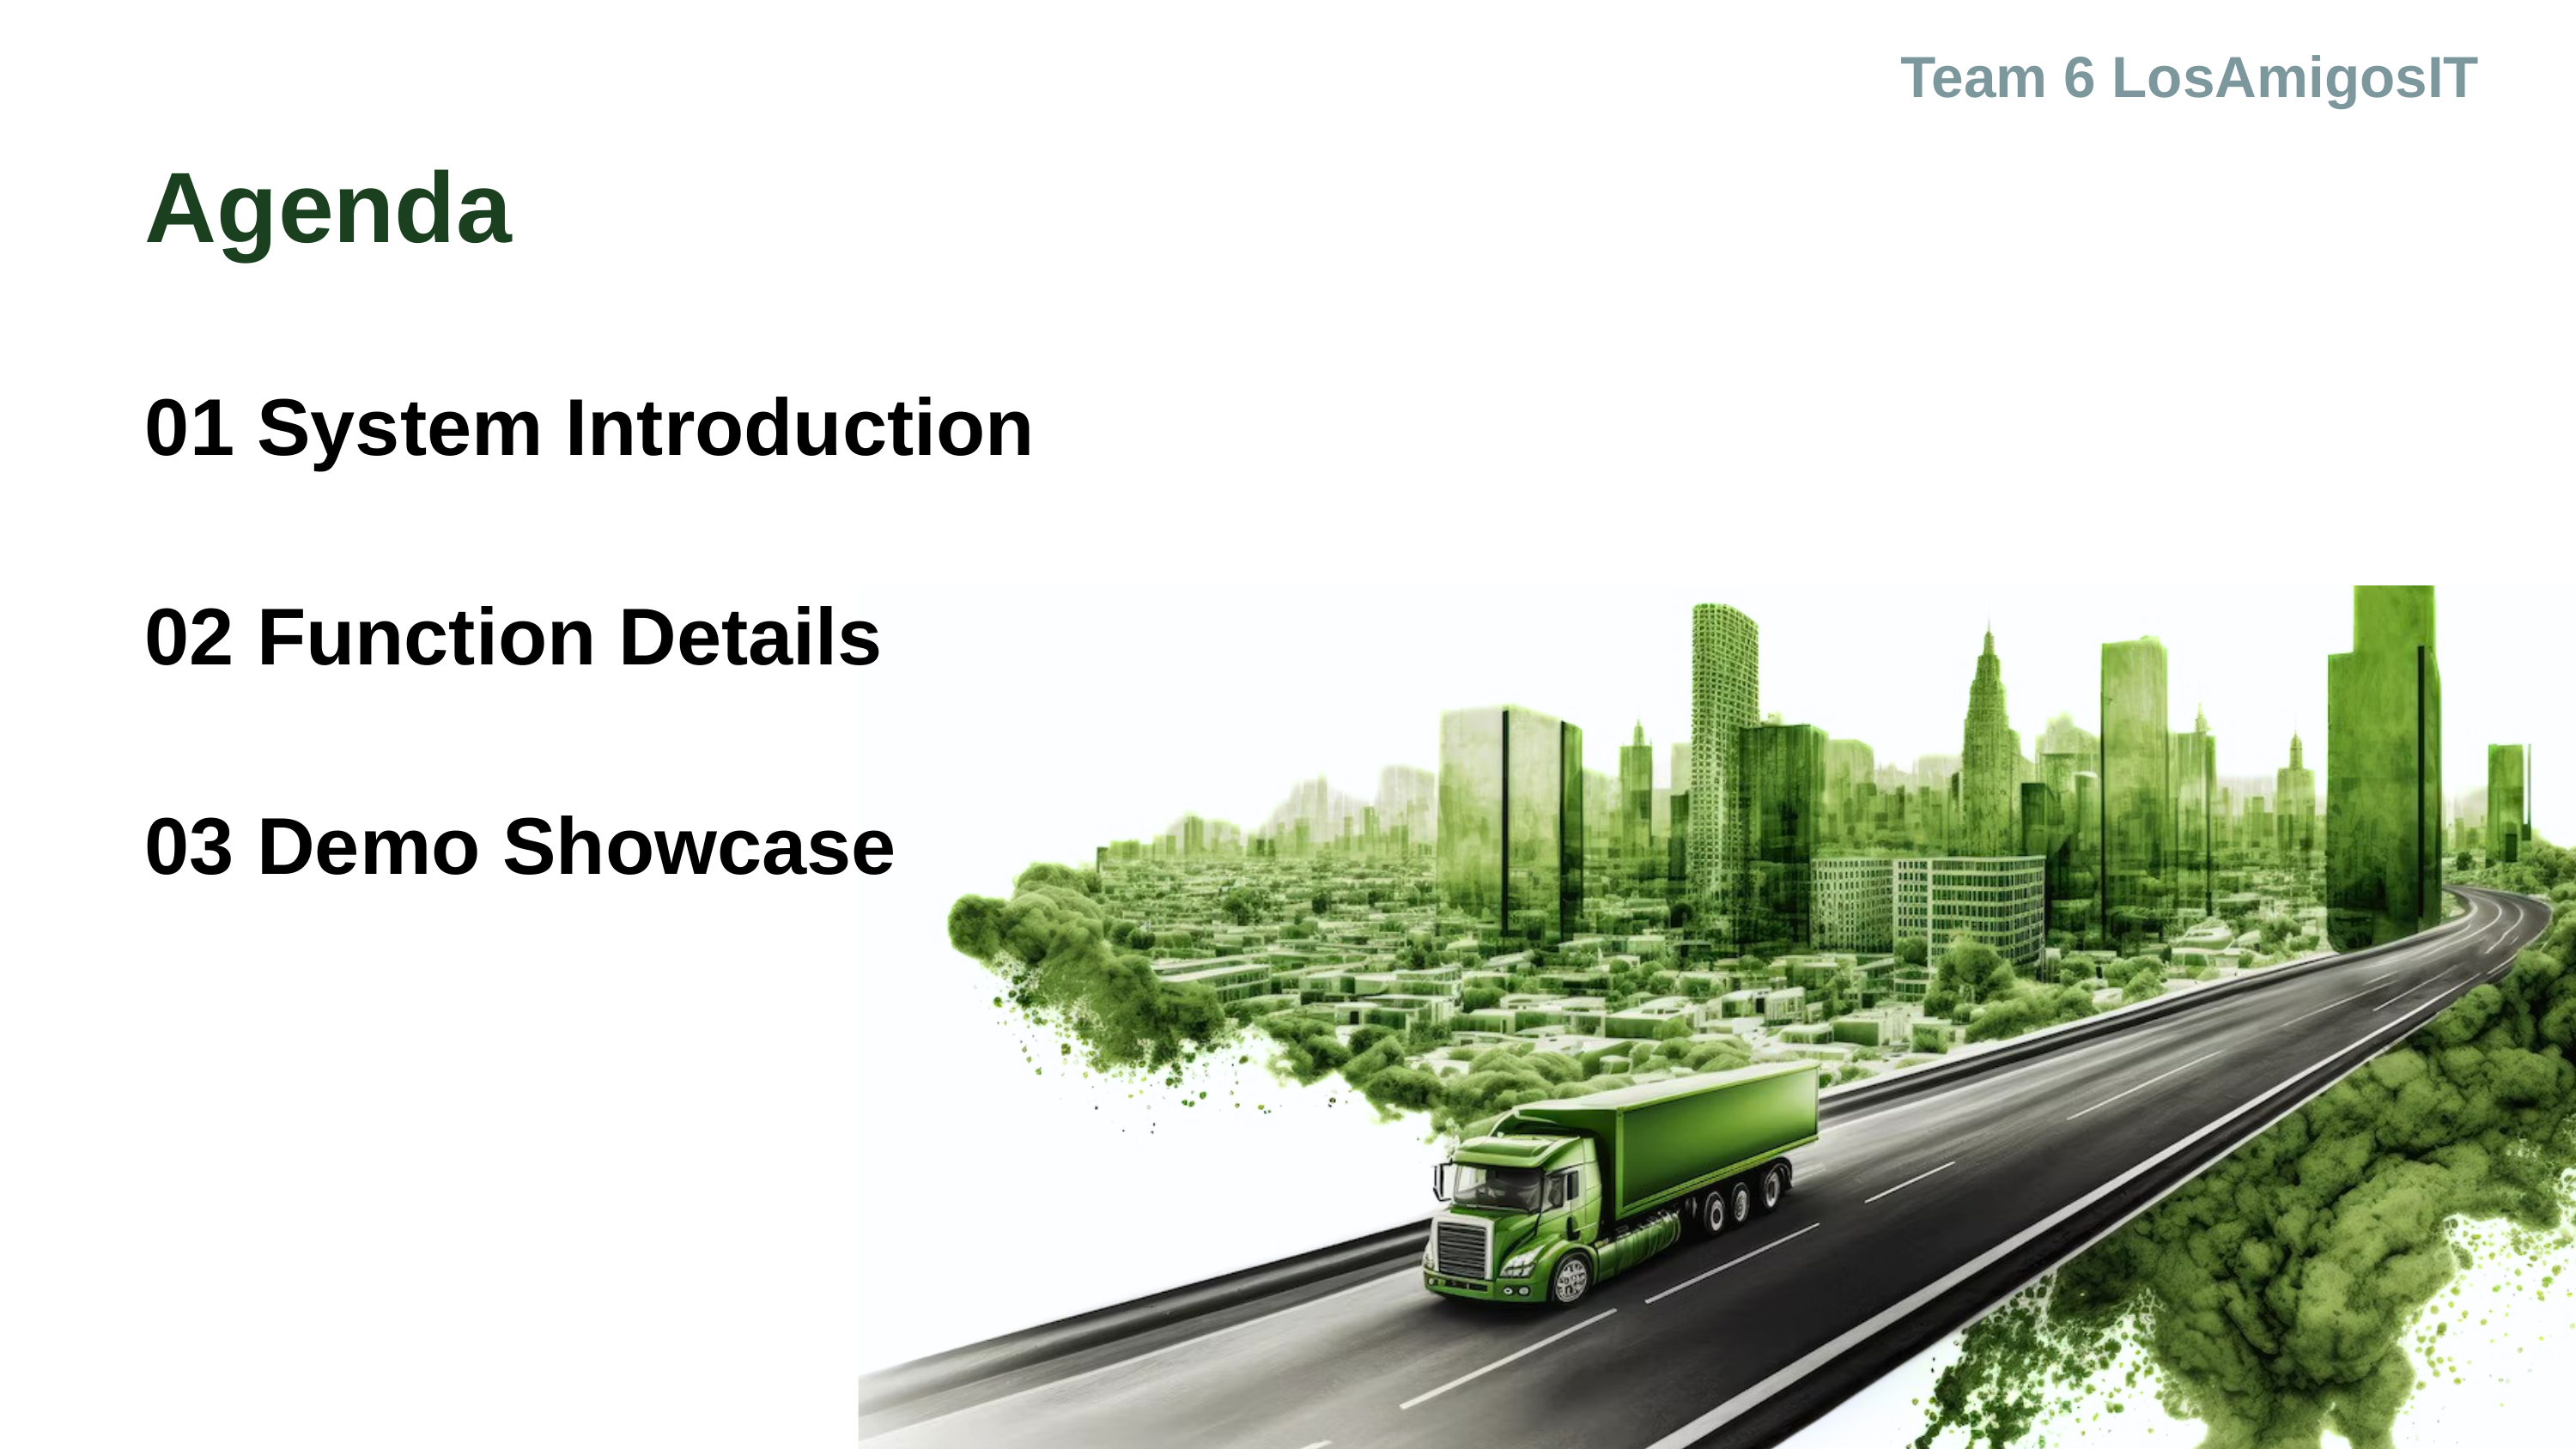

Team 6 LosAmigosIT
Agenda
01 System Introduction

02 Function Details
03 Demo Showcase